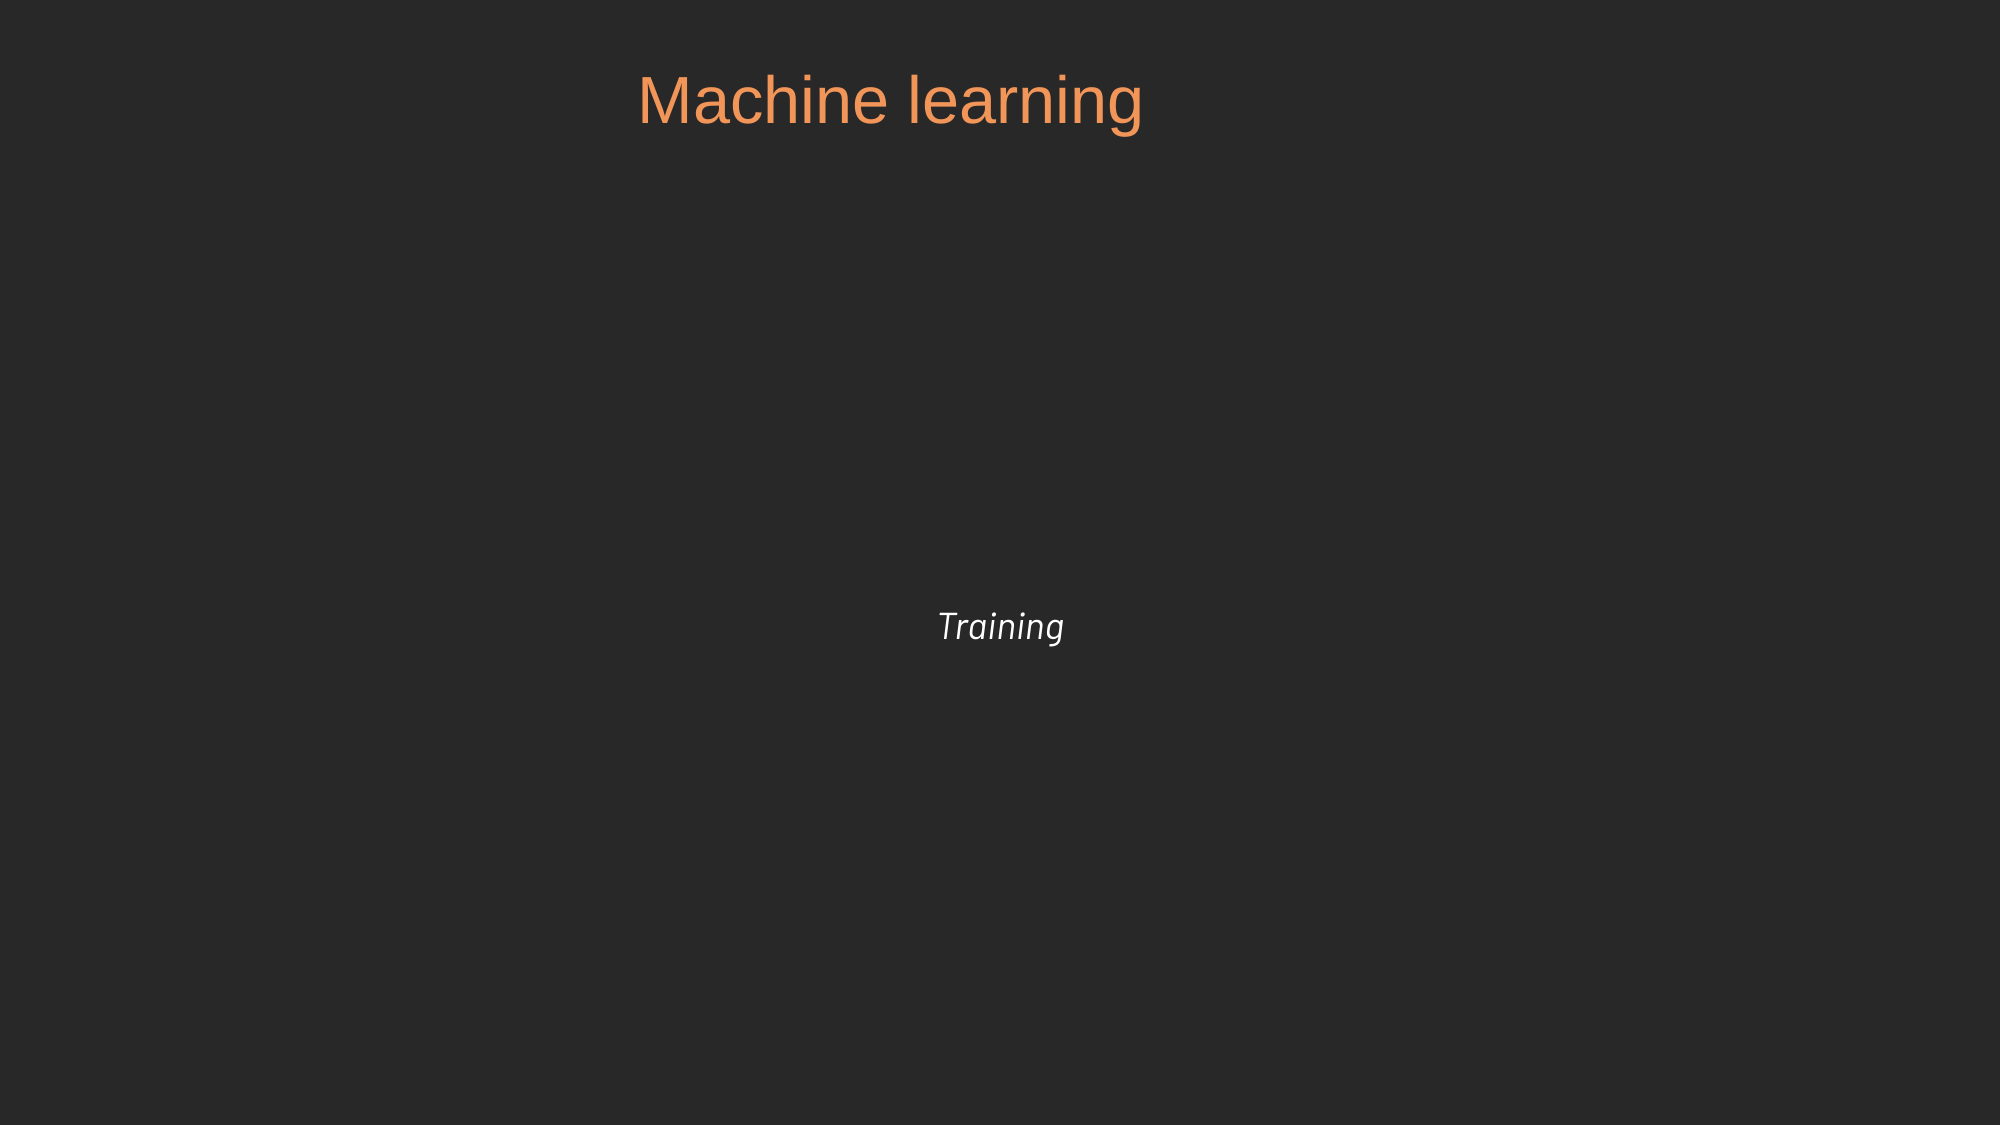

Data preprocessing
Machine learning
Training
Table of content
GUI